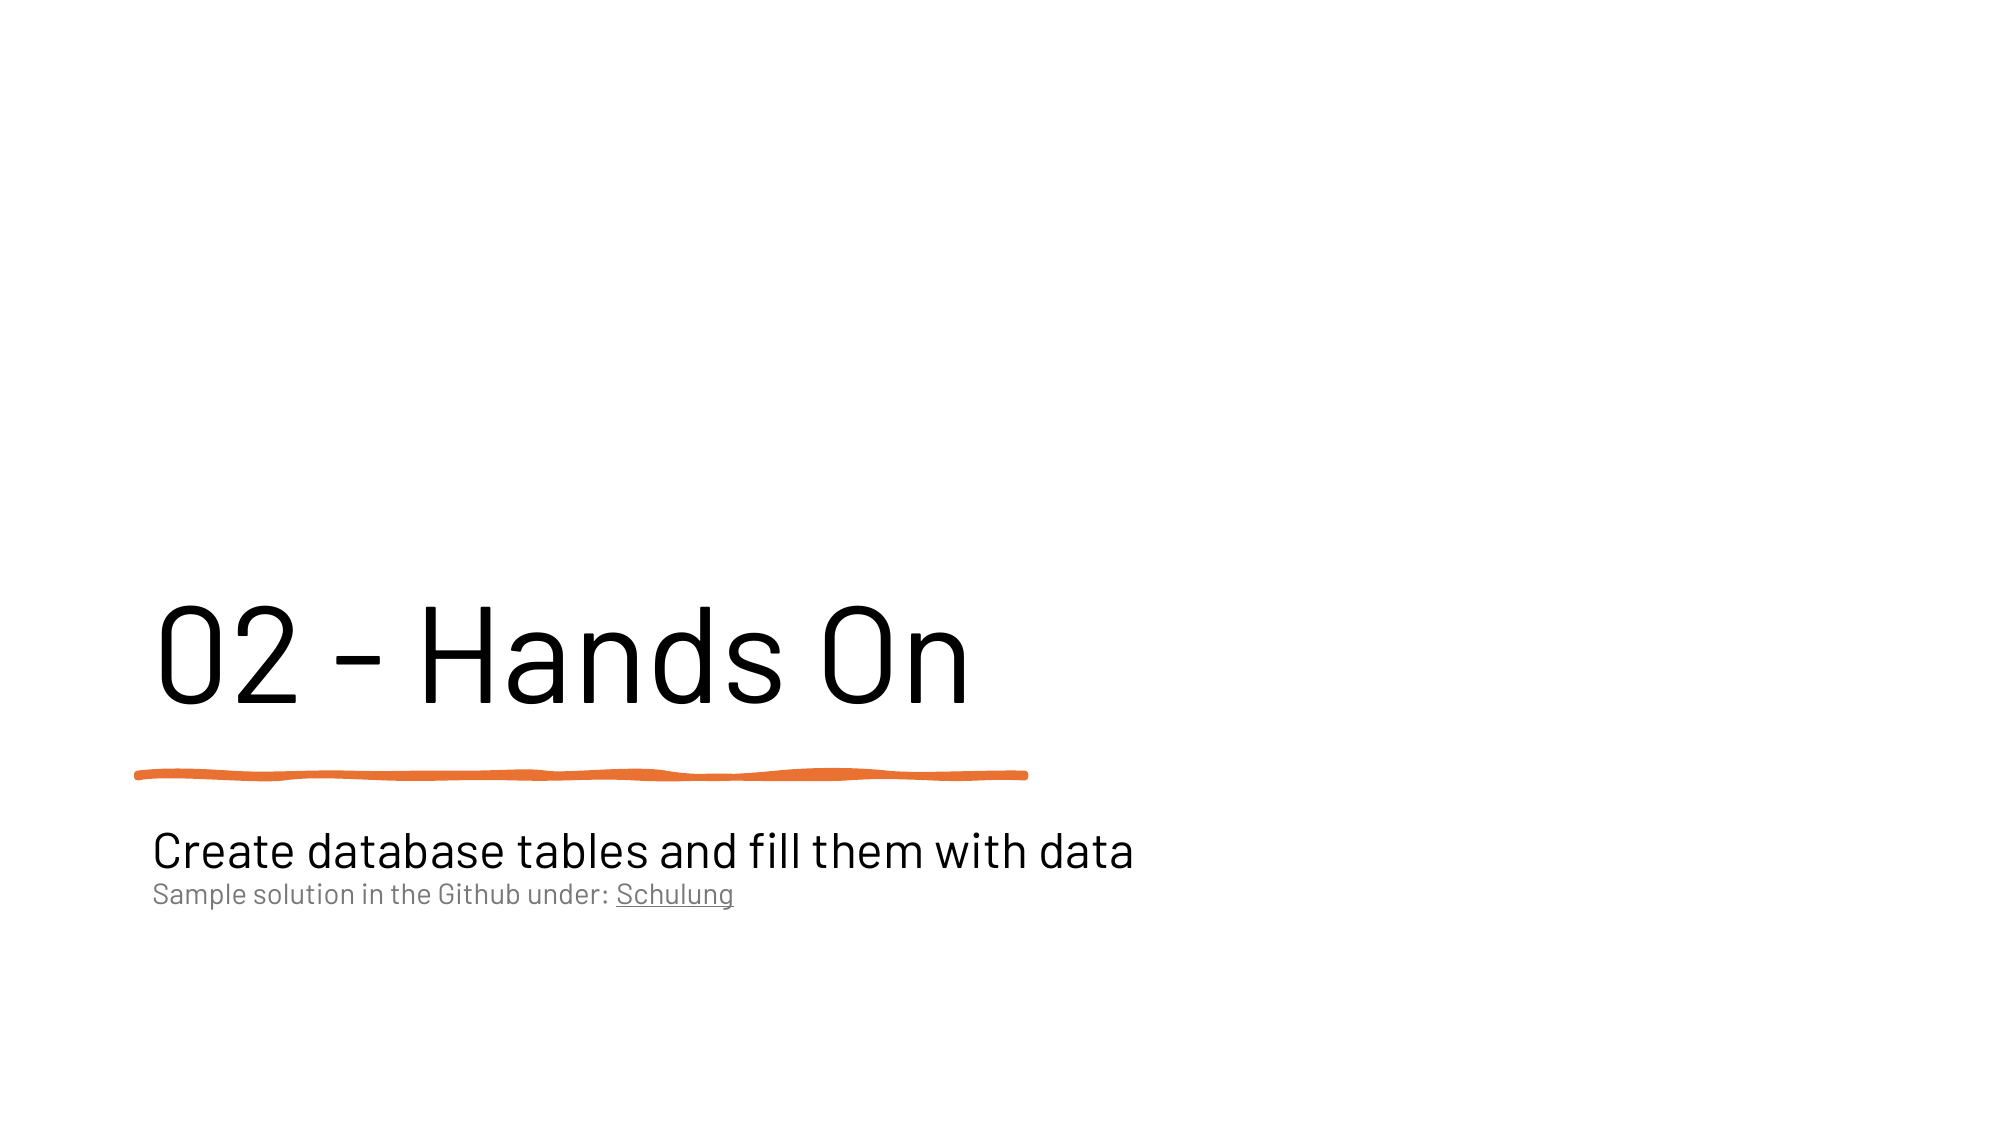

# 02 - Hands On

Create database tables and fill them with data
Sample solution in the Github under: Schulung